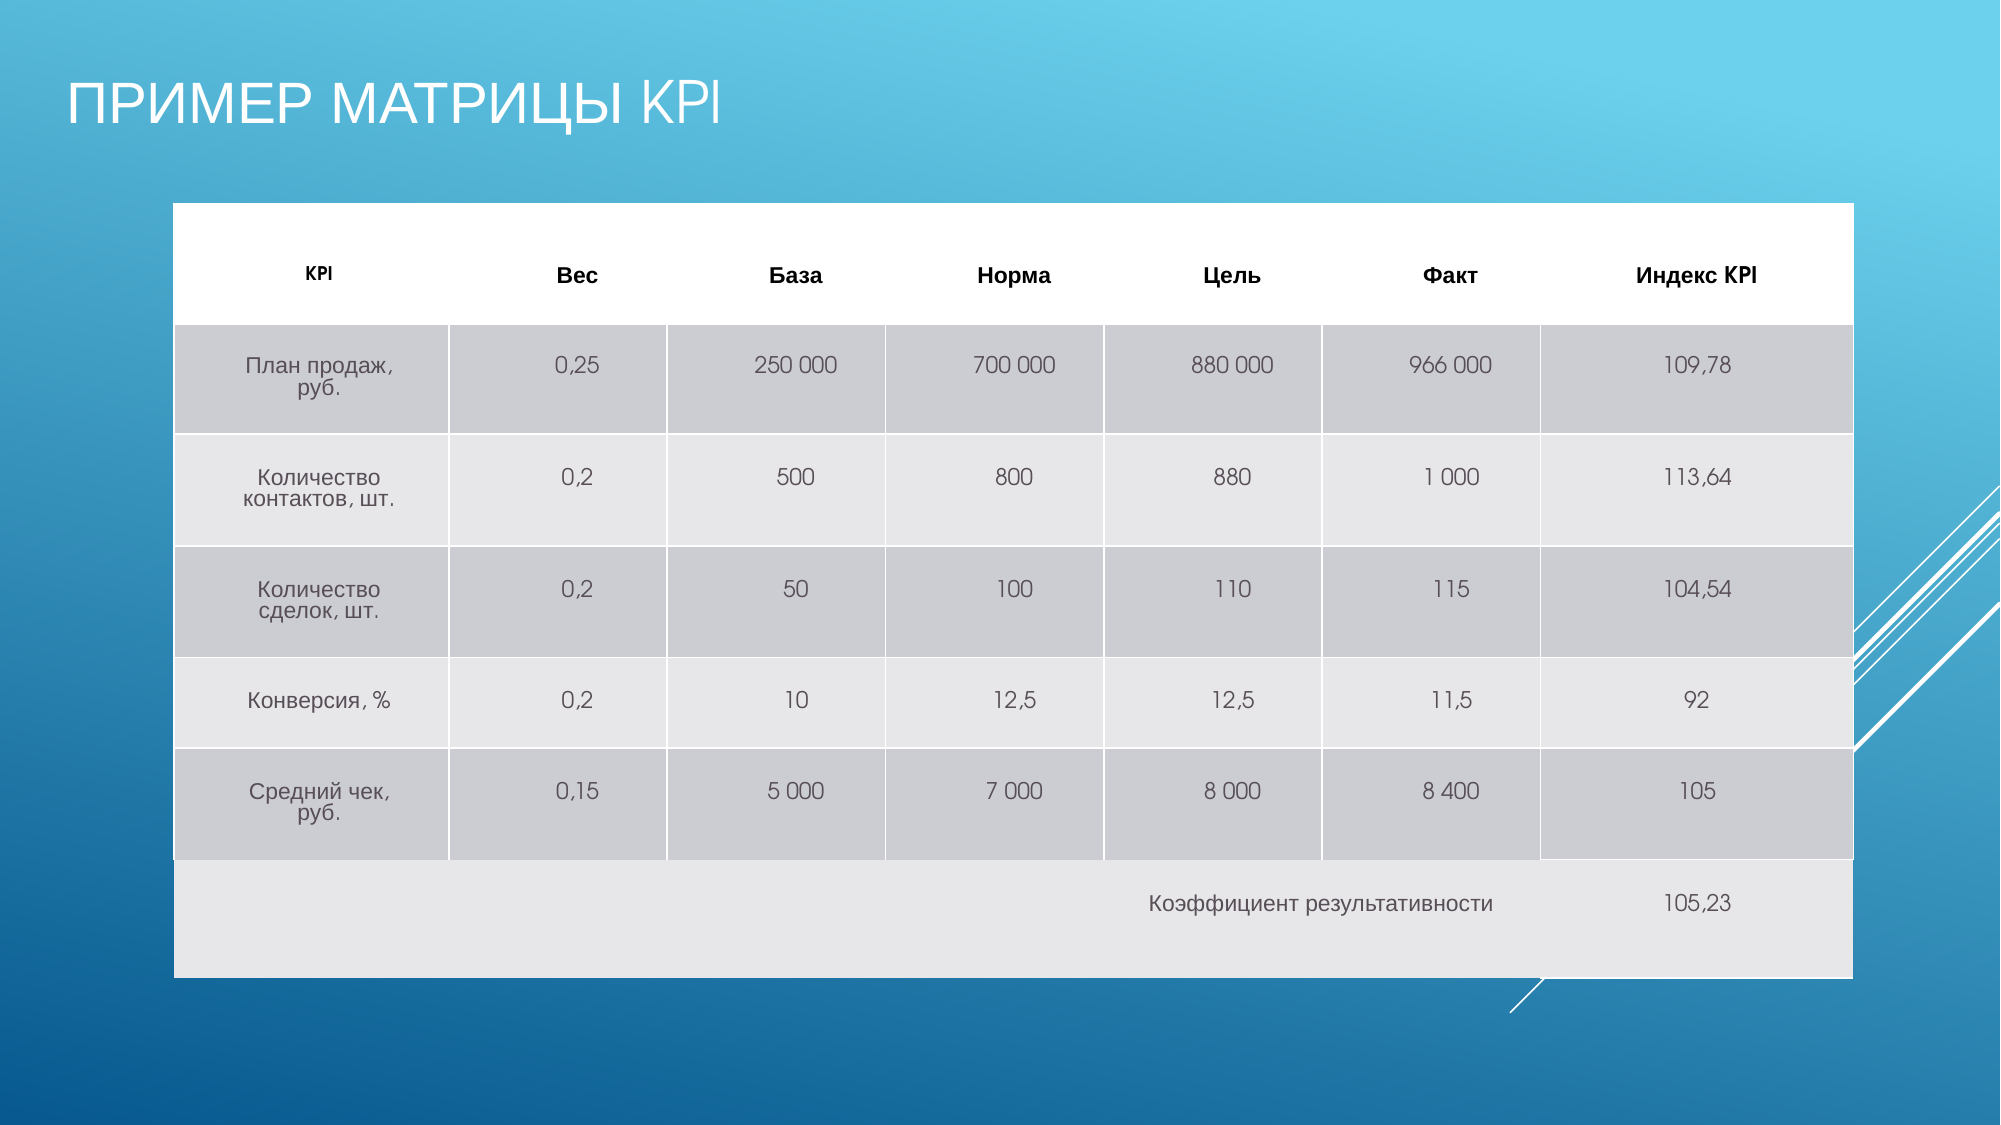

# Пример матрицы kpi
| KPI | Вес | База | Норма | Цель | Факт | Индекс KPI |
| --- | --- | --- | --- | --- | --- | --- |
| План продаж, руб. | 0,25 | 250 000 | 700 000 | 880 000 | 966 000 | 109,78 |
| Количество контактов, шт. | 0,2 | 500 | 800 | 880 | 1 000 | 113,64 |
| Количество сделок, шт. | 0,2 | 50 | 100 | 110 | 115 | 104,54 |
| Конверсия, % | 0,2 | 10 | 12,5 | 12,5 | 11,5 | 92 |
| Средний чек, руб. | 0,15 | 5 000 | 7 000 | 8 000 | 8 400 | 105 |
| Коэффициент результативности |  |  |  |  |  | 105,23 |